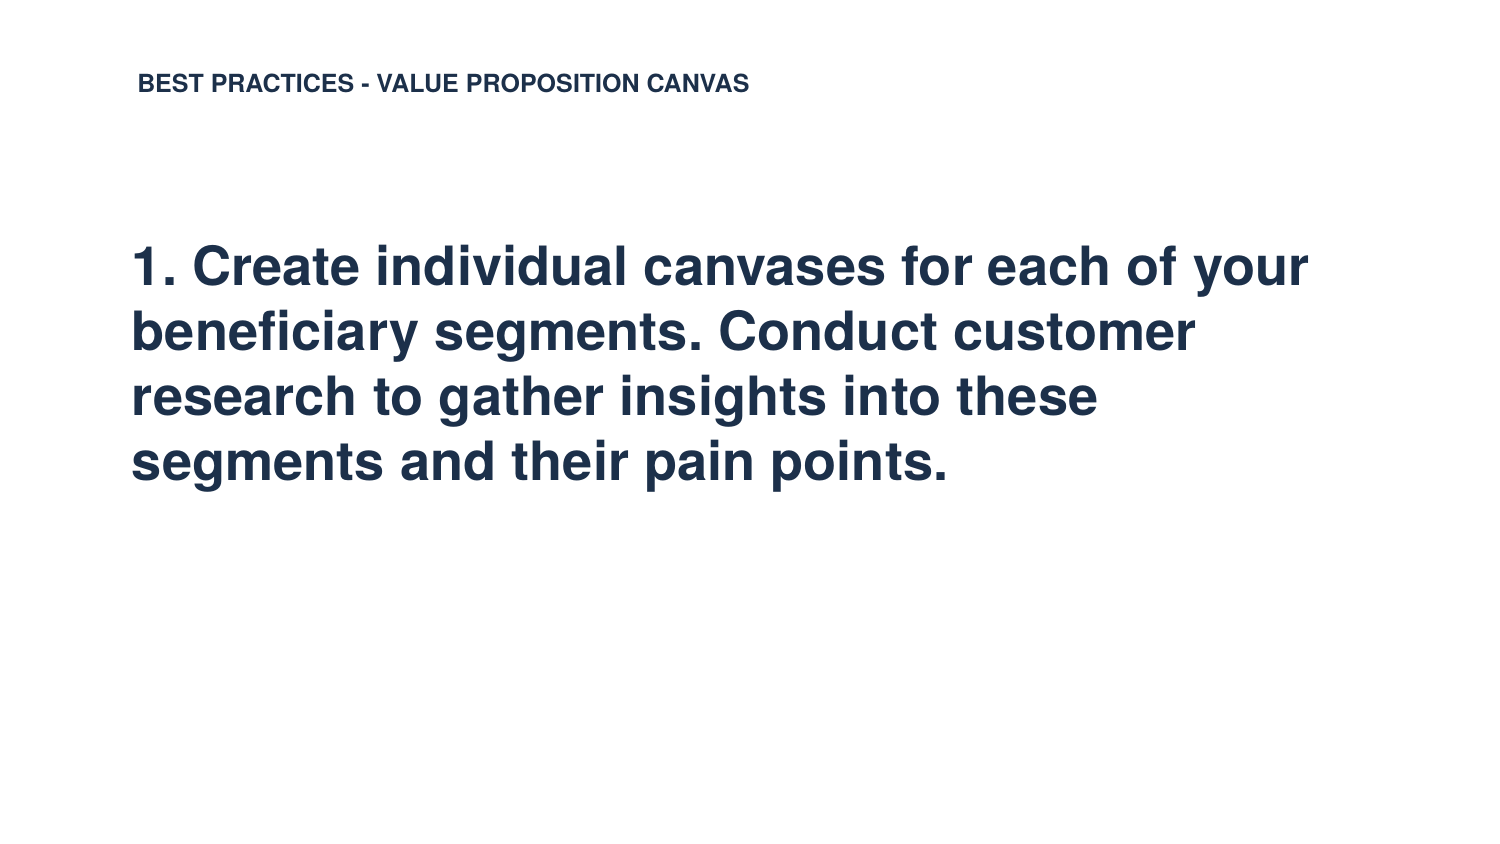

BEST PRACTICES - VALUE PROPOSITION CANVAS
# 1. Create individual canvases for each of your beneficiary segments. Conduct customer research to gather insights into these segments and their pain points.